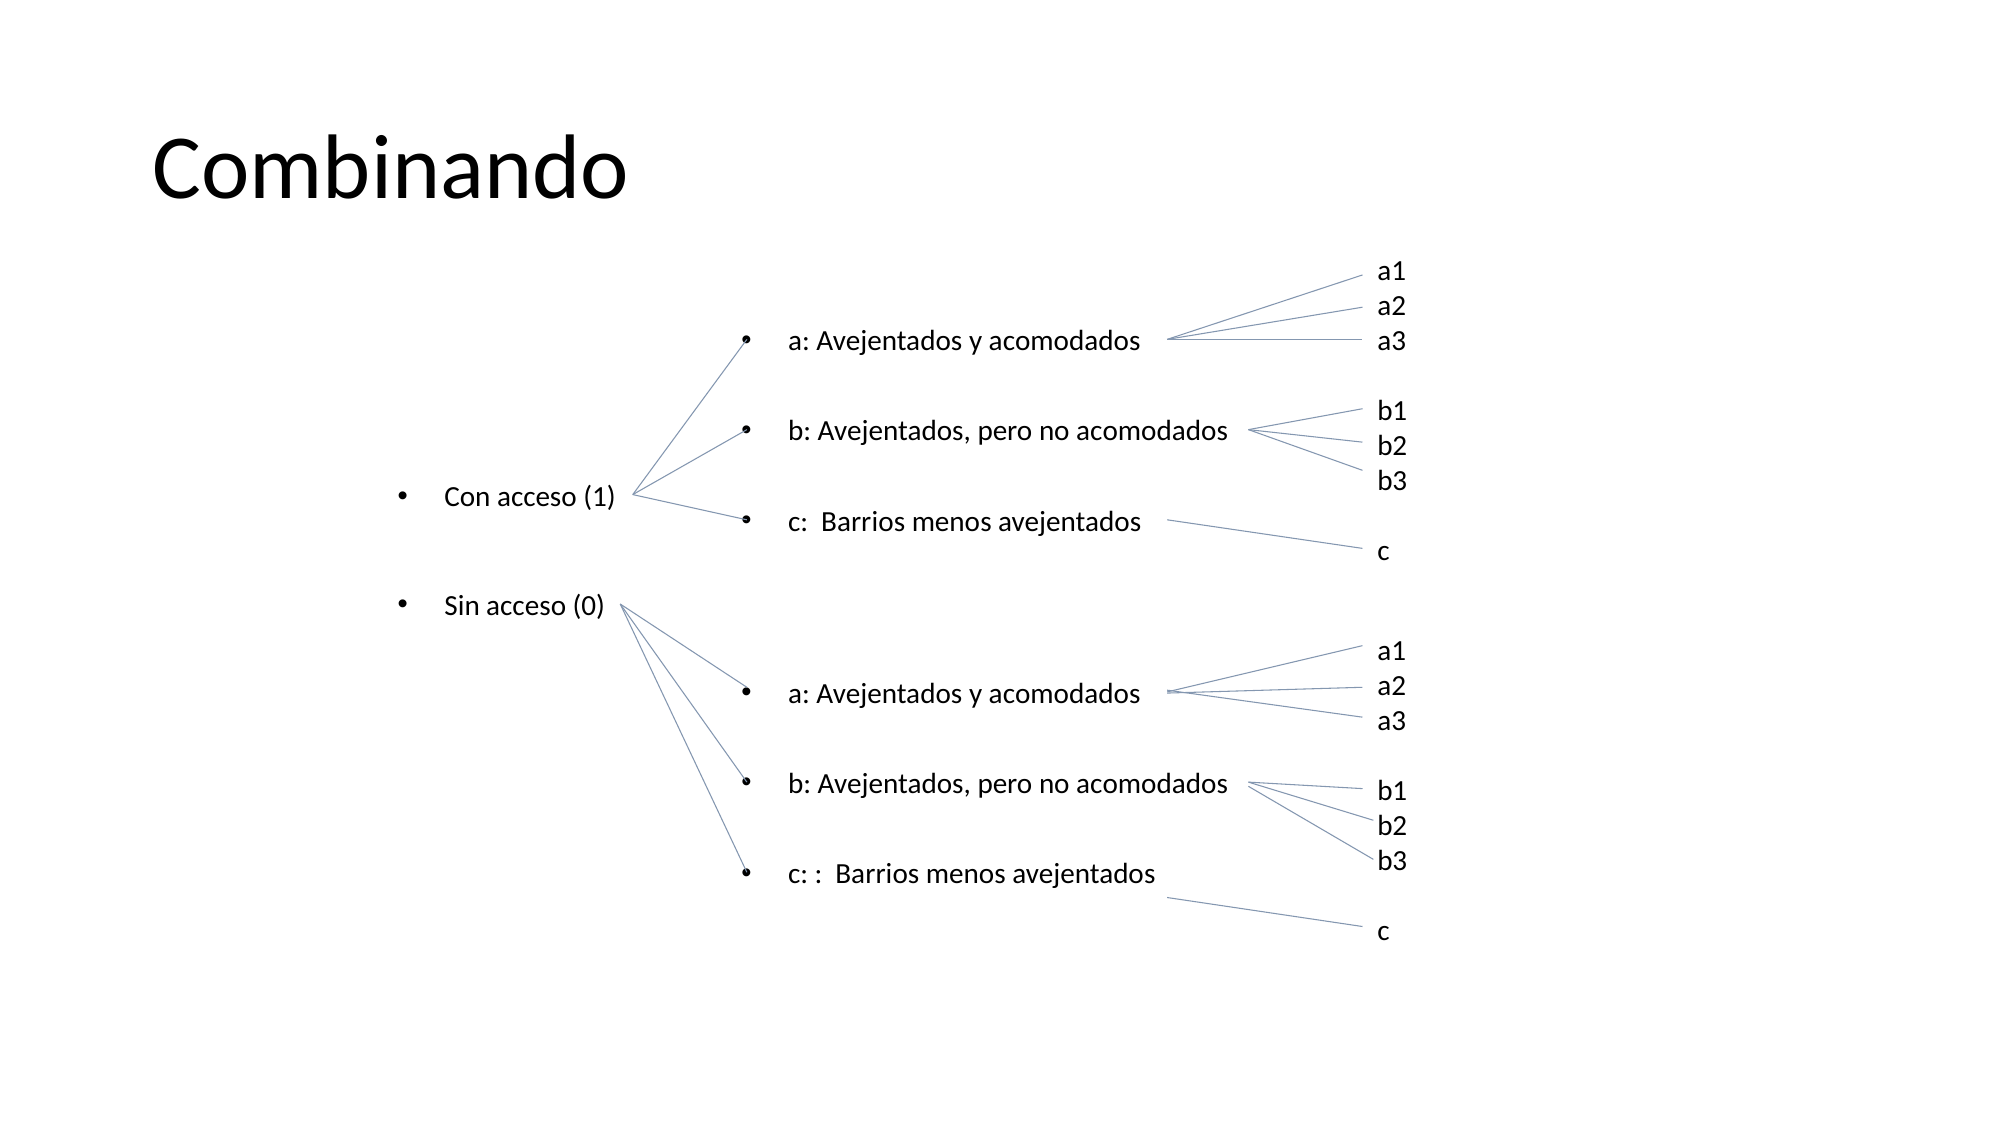

# Combinando
a1
a2
a3

b1
b2
b3

c
a: Avejentados y acomodados
b: Avejentados, pero no acomodados
Con acceso (1)
c:  Barrios menos avejentados
Sin acceso (0)
a1
a2
a3

b1
b2
b3

c
a: Avejentados y acomodados
b: Avejentados, pero no acomodados
c: :  Barrios menos avejentados